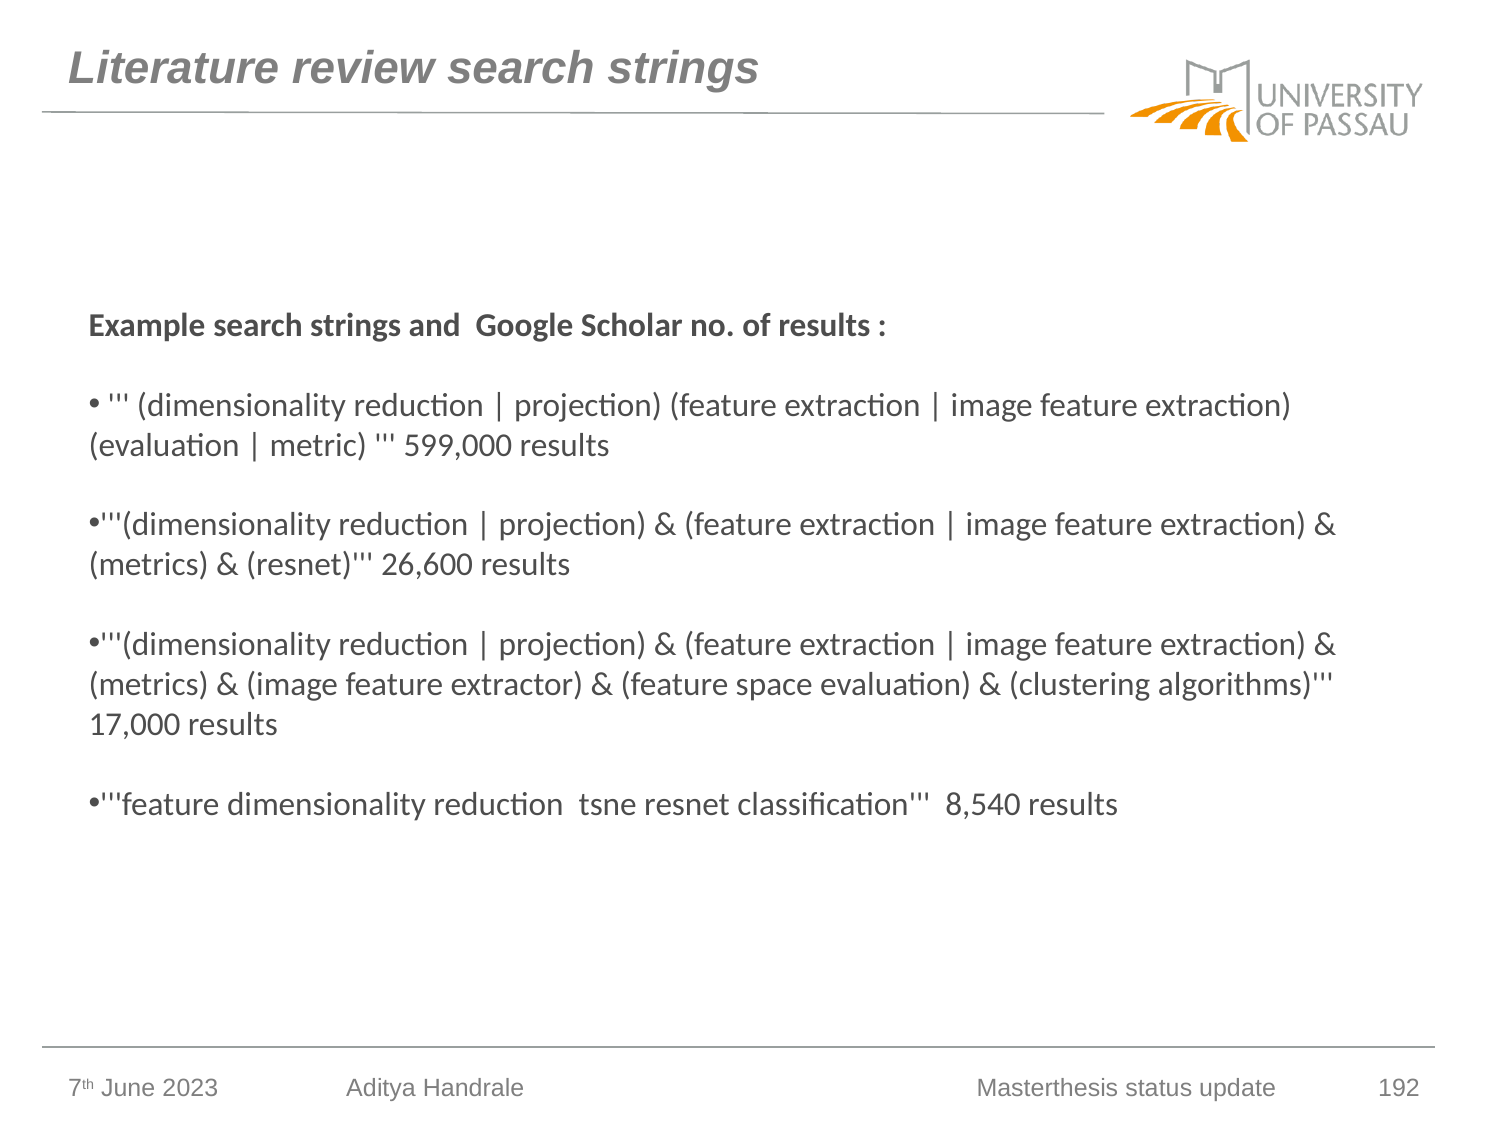

# Literature review search strings
Example search strings and  Google Scholar no. of results :

 ''' (dimensionality reduction | projection) (feature extraction | image feature extraction) (evaluation | metric) ''' 599,000 results

'''(dimensionality reduction | projection) & (feature extraction | image feature extraction) & (metrics) & (resnet)''' 26,600 results

'''(dimensionality reduction | projection) & (feature extraction | image feature extraction) & (metrics) & (image feature extractor) & (feature space evaluation) & (clustering algorithms)''' 17,000 results

'''feature dimensionality reduction  tsne resnet classification'''  8,540 results
7th June 2023
Aditya Handrale
Masterthesis status update
192